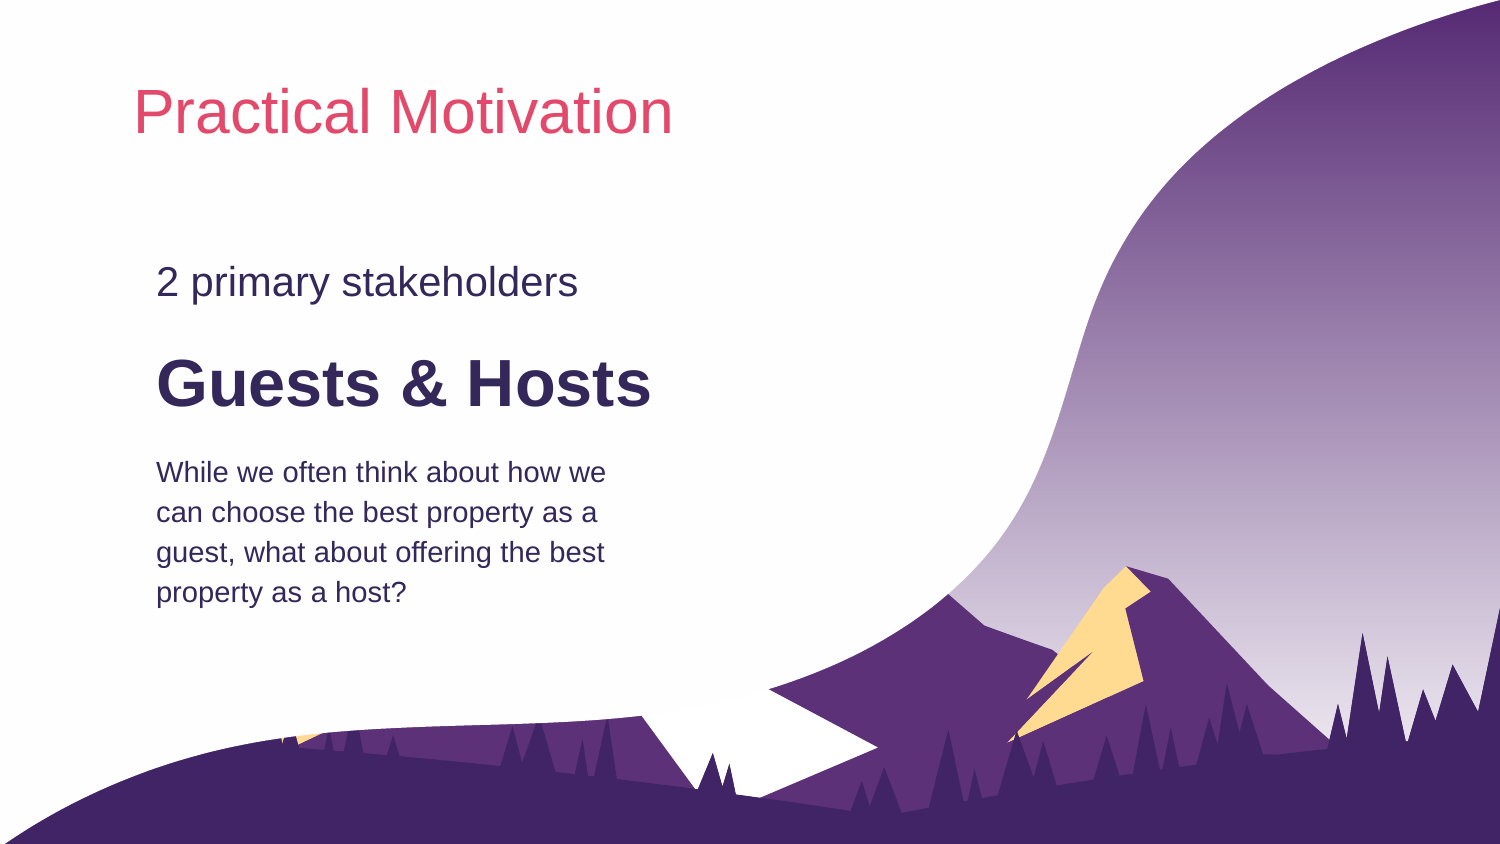

# Practical Motivation
2 primary stakeholders
Guests & Hosts
While we often think about how we can choose the best property as a guest, what about offering the best property as a host?